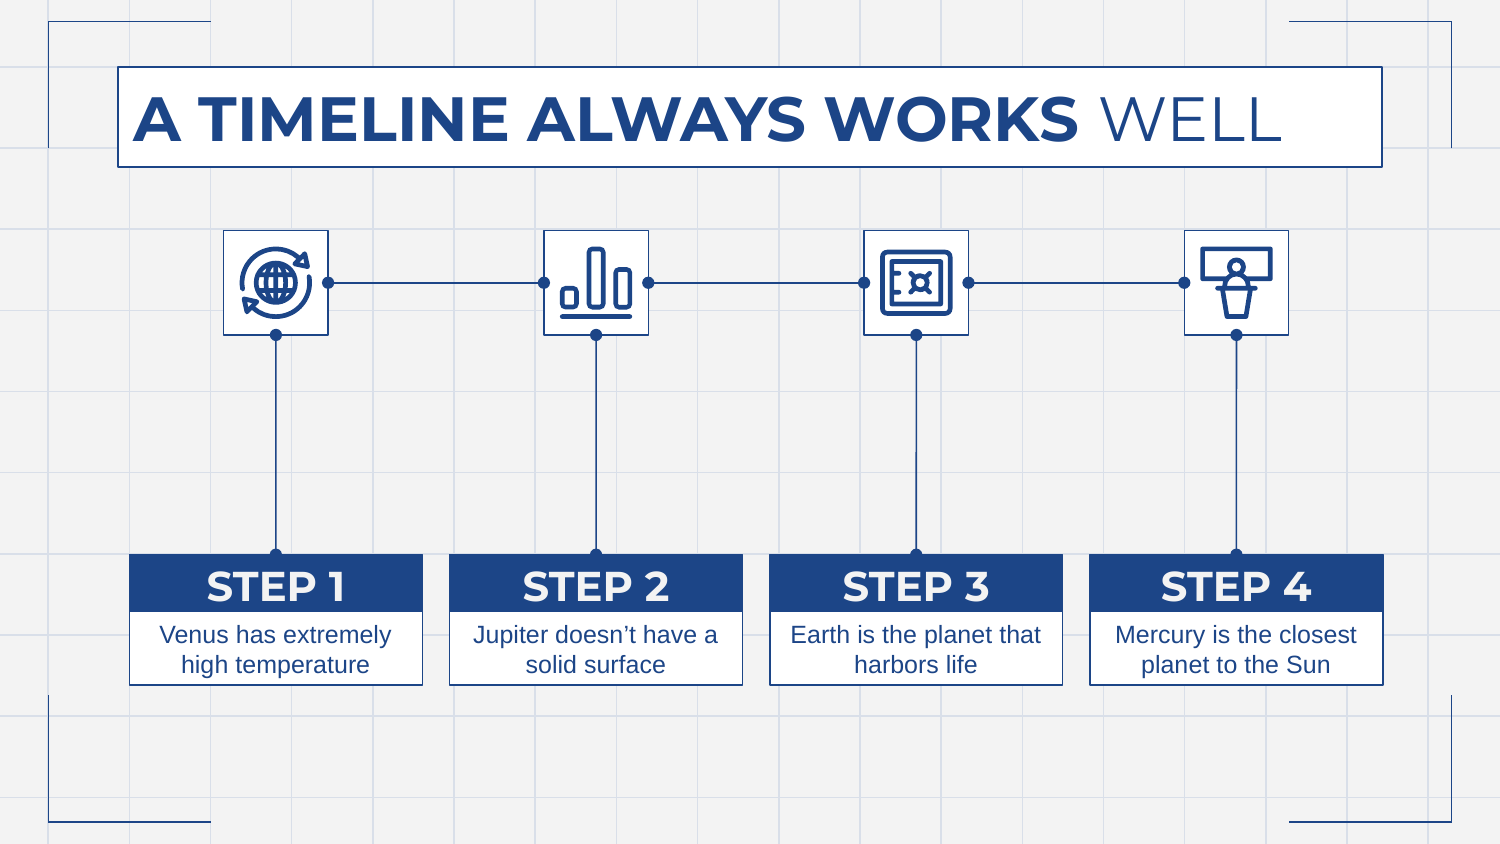

# A TIMELINE ALWAYS WORKS WELL

STEP 1
STEP 2
STEP 3
STEP 4
Venus has extremely high temperature
Jupiter doesn’t have a solid surface
Earth is the planet that harbors life
Mercury is the closest planet to the Sun